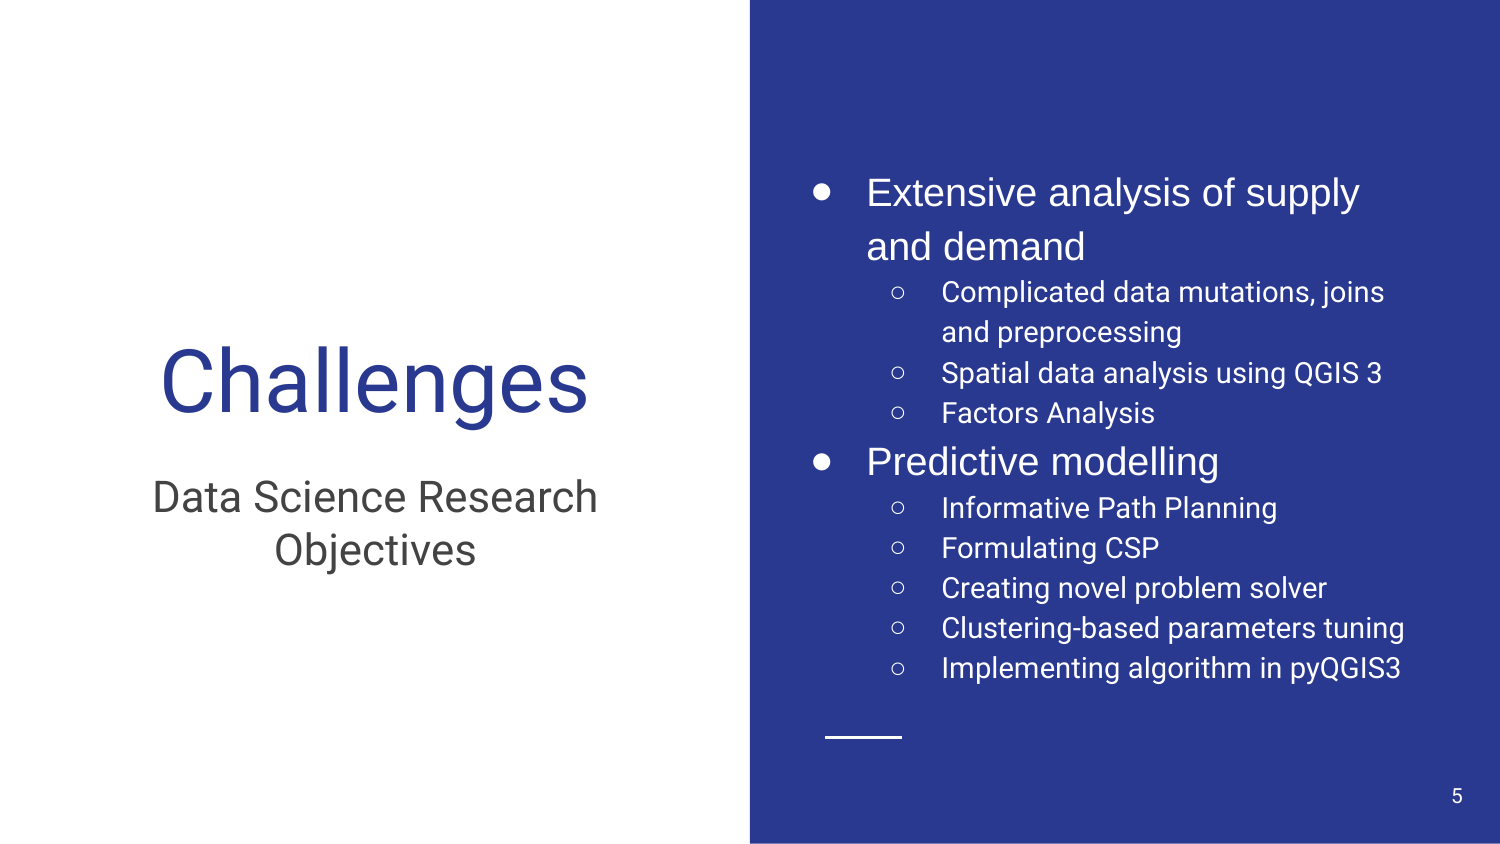

Extensive analysis of supply and demand
Complicated data mutations, joins and preprocessing
Spatial data analysis using QGIS 3
Factors Analysis
Predictive modelling
Informative Path Planning
Formulating CSP
Creating novel problem solver
Clustering-based parameters tuning
Implementing algorithm in pyQGIS3
# Challenges
Data Science Research Objectives
5